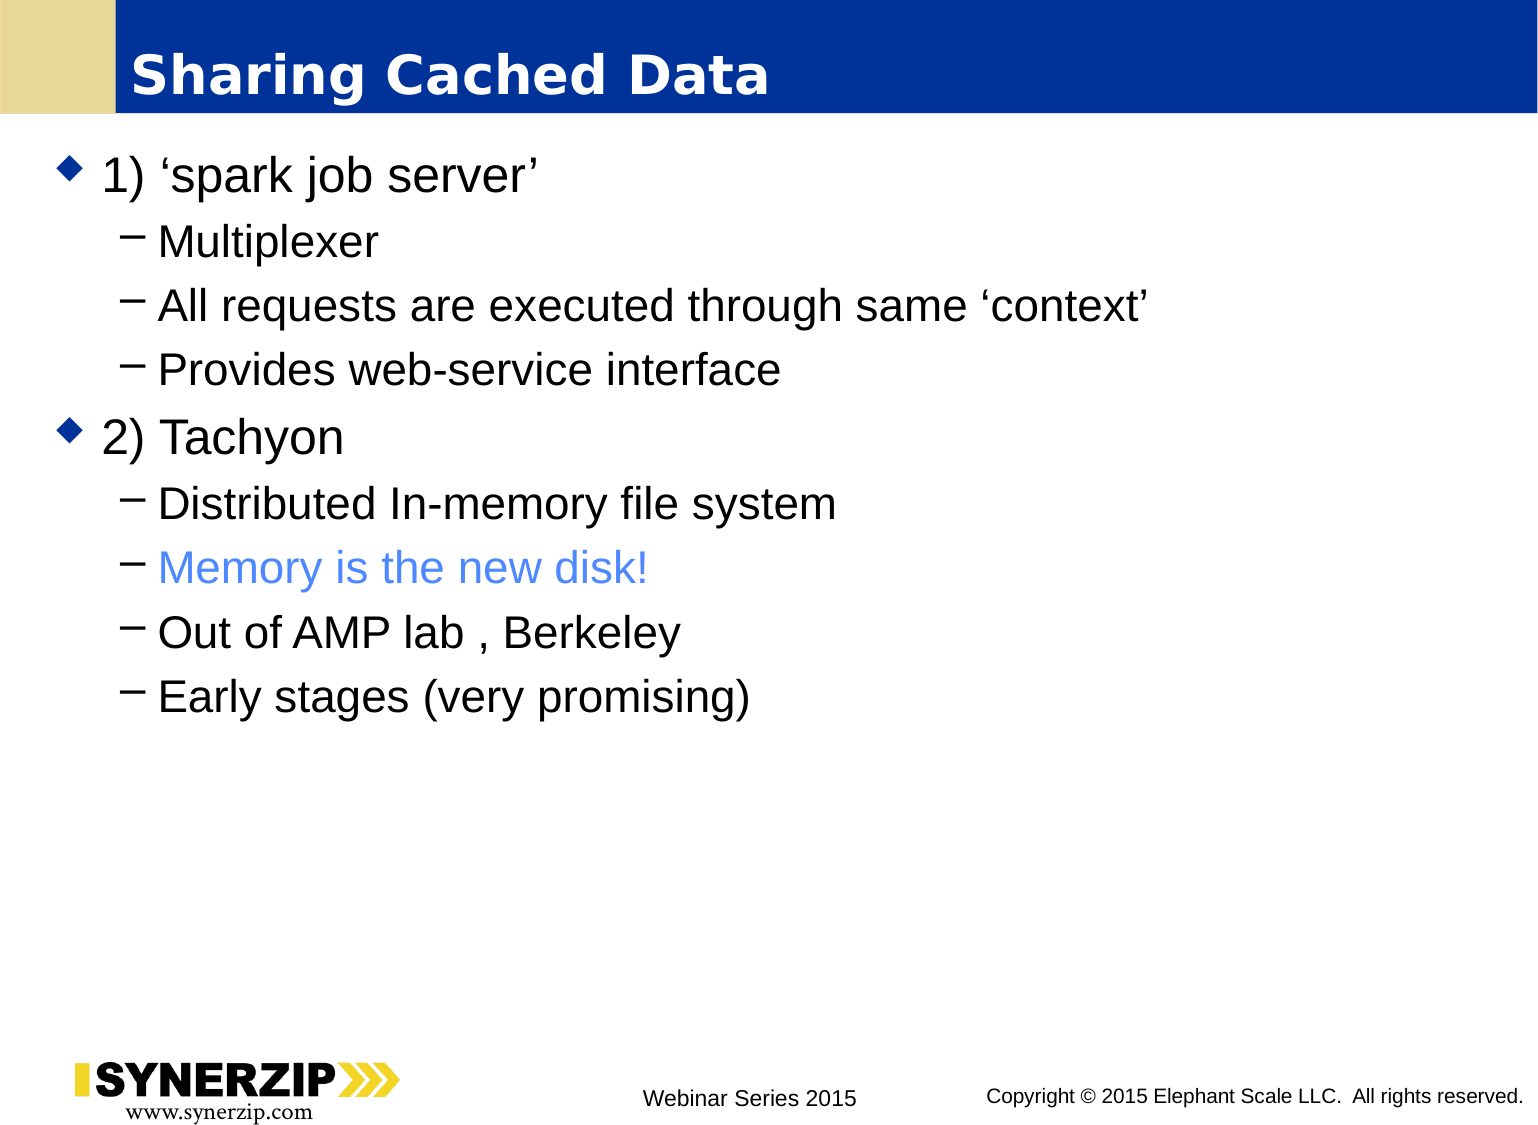

# Sharing Cached Data
1) ‘spark job server’
Multiplexer
All requests are executed through same ‘context’
Provides web-service interface
2) Tachyon
Distributed In-memory file system
Memory is the new disk!
Out of AMP lab , Berkeley
Early stages (very promising)